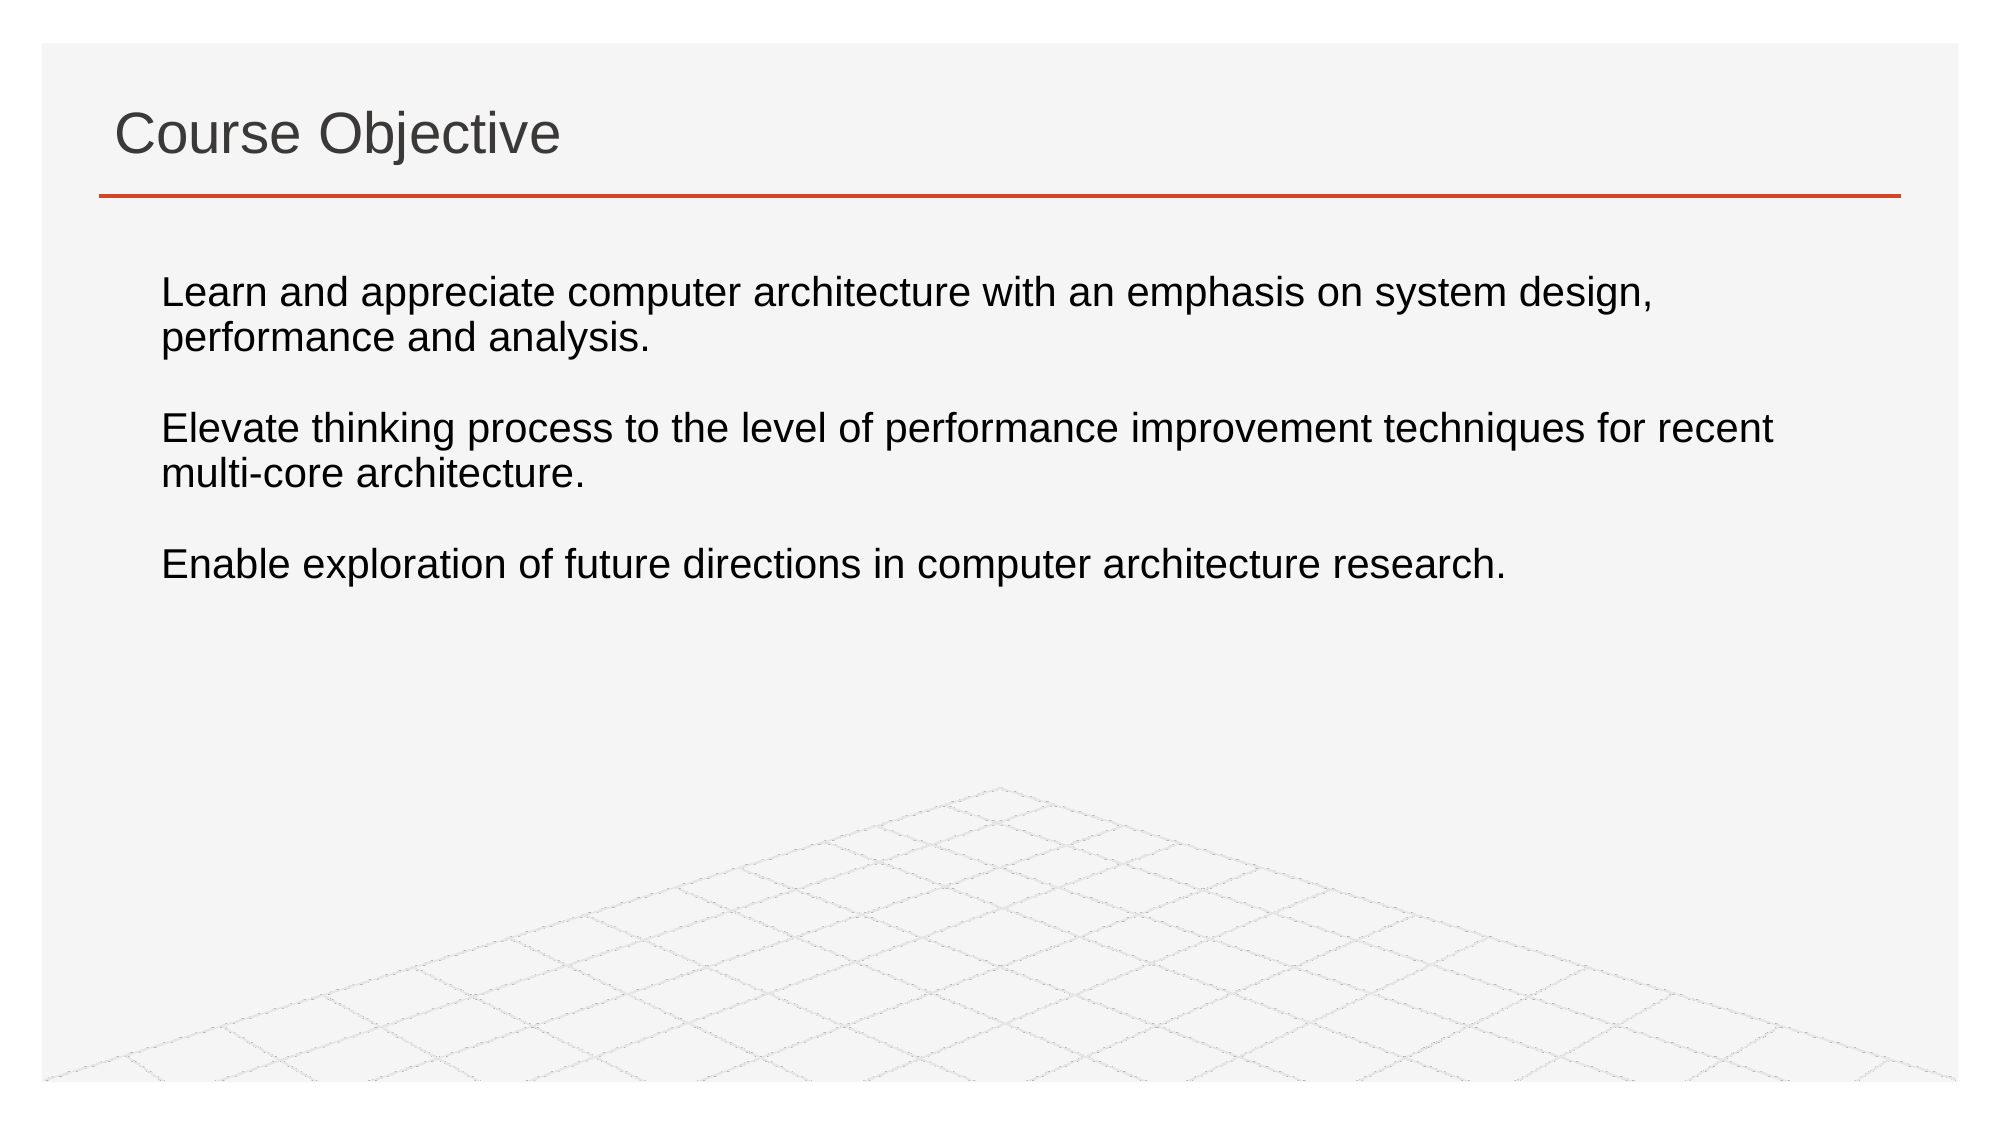

# Course Objective
Learn and appreciate computer architecture with an emphasis on system design, performance and analysis.
Elevate thinking process to the level of performance improvement techniques for recent multi-core architecture.
Enable exploration of future directions in computer architecture research.